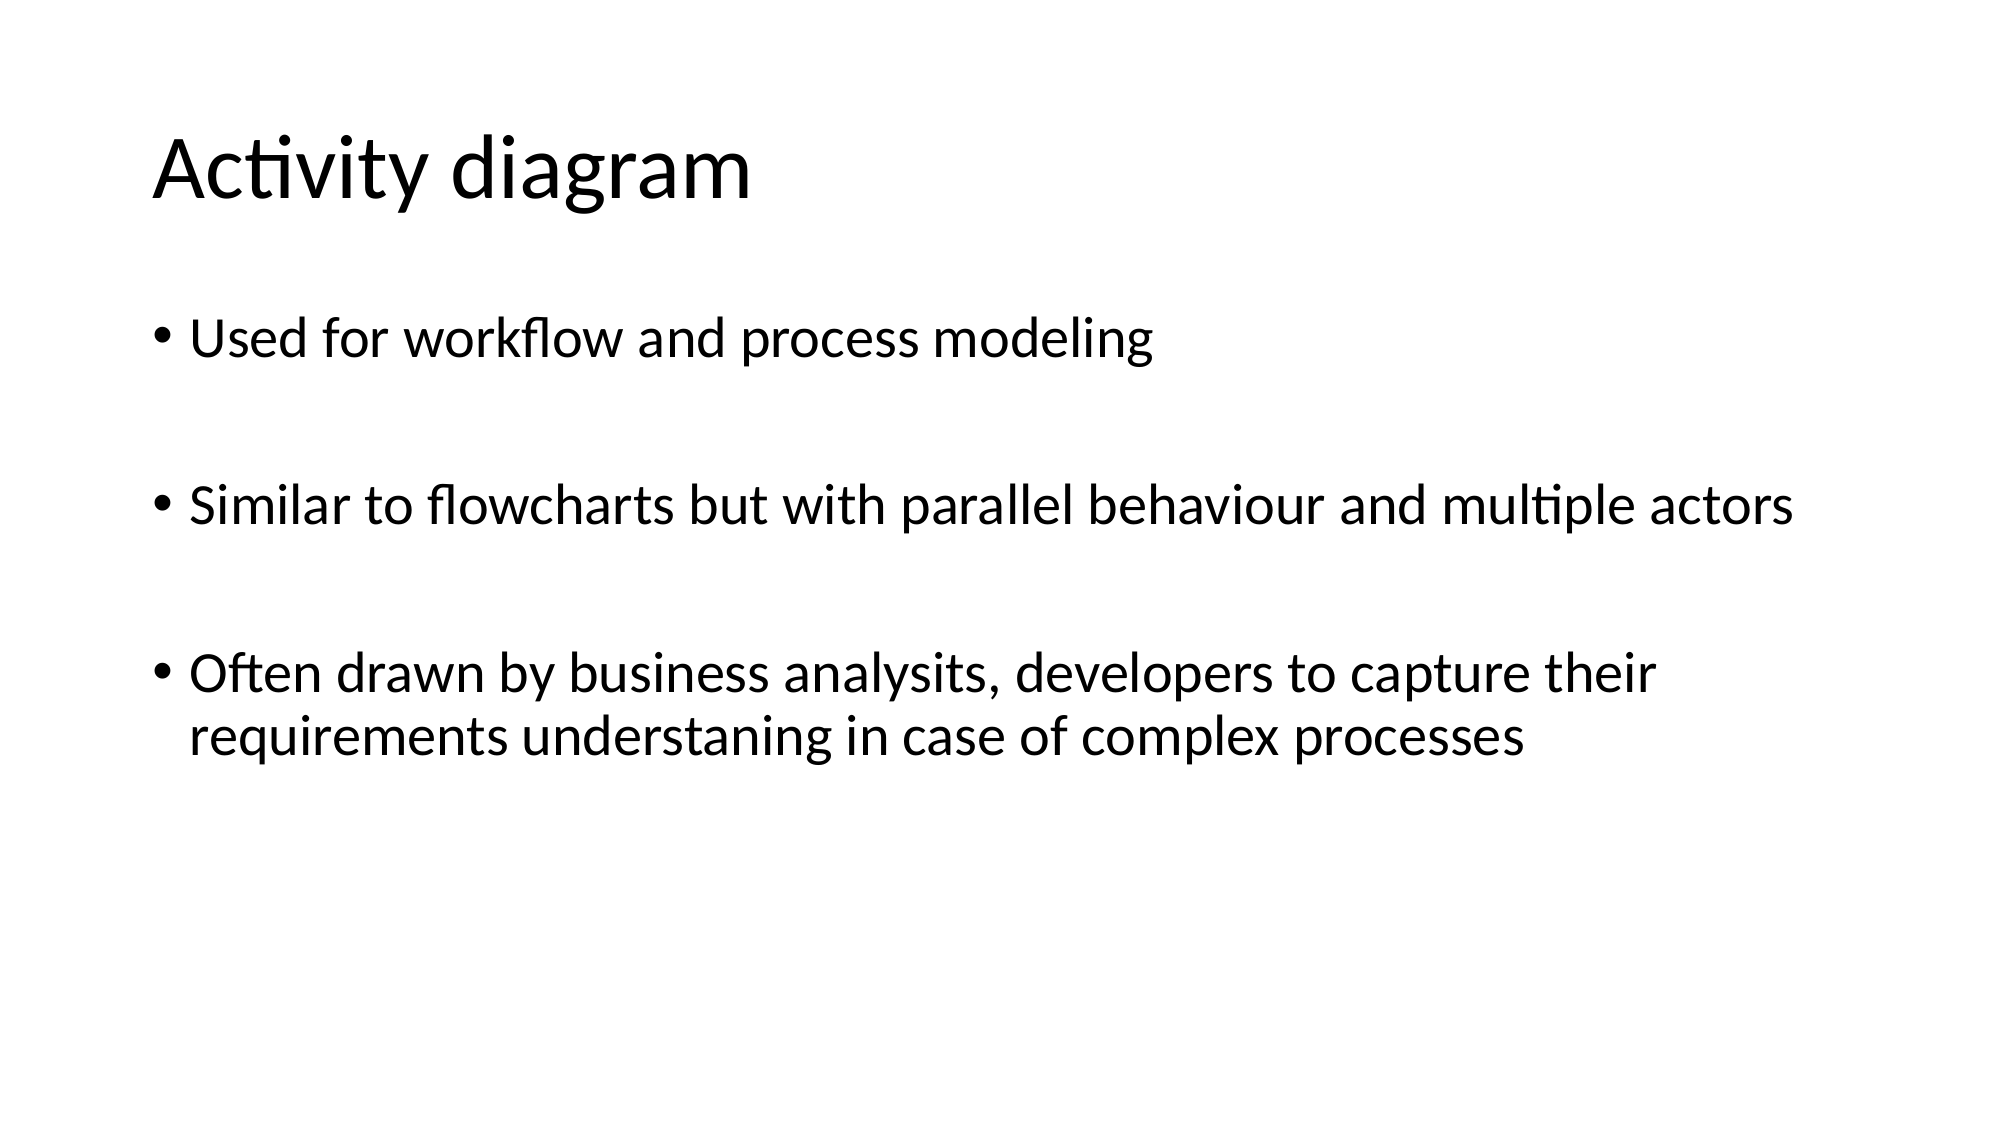

# Activity diagram
Used for workflow and process modeling

Similar to flowcharts but with parallel behaviour and multiple actors

Often drawn by business analysits, developers to capture their requirements understaning in case of complex processes